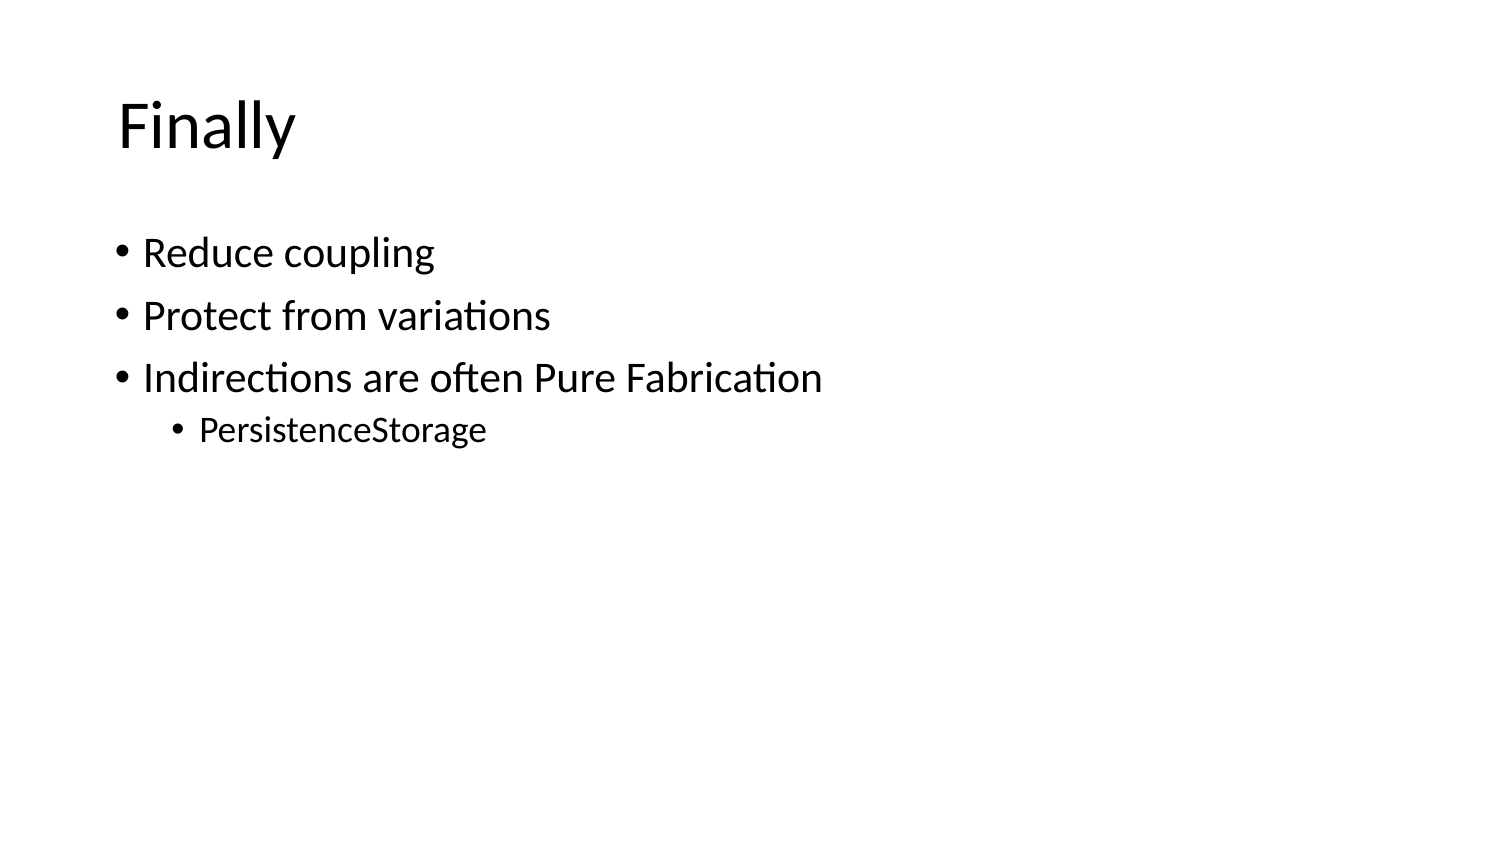

# Finally
Reduce coupling
Protect from variations
Indirections are often Pure Fabrication
PersistenceStorage